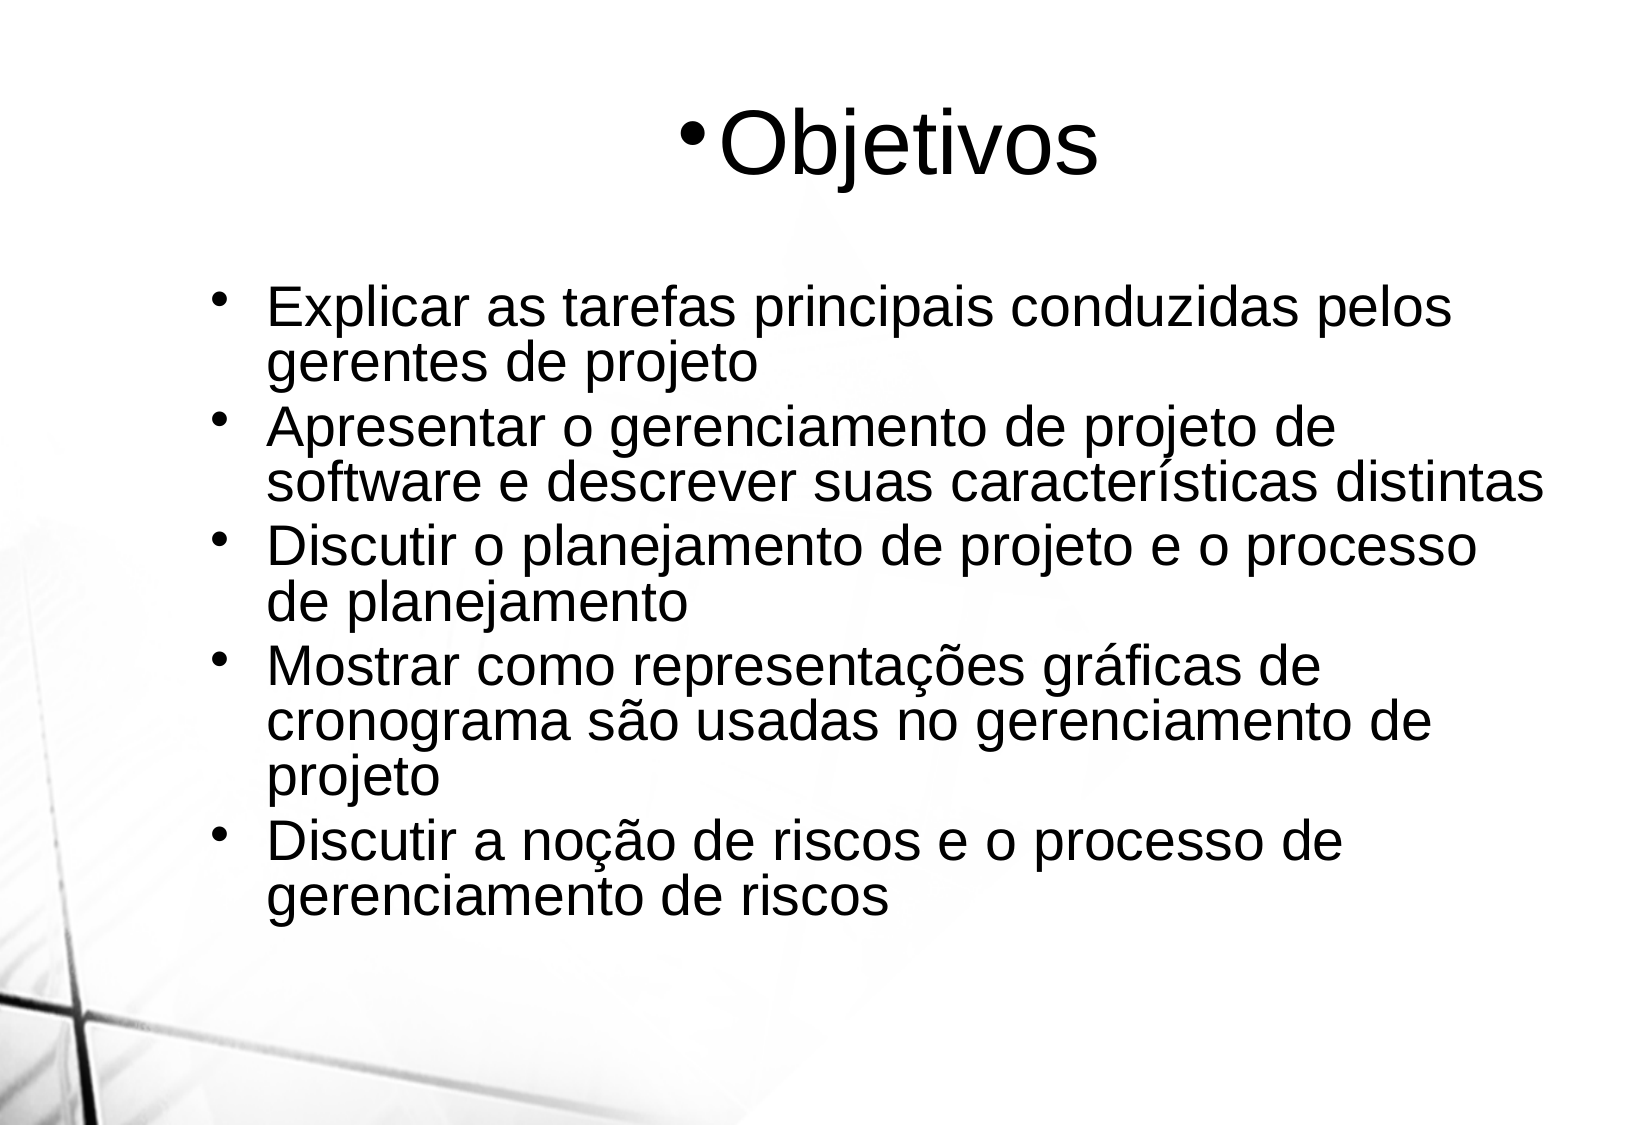

Objetivos
Explicar as tarefas principais conduzidas pelos gerentes de projeto
Apresentar o gerenciamento de projeto de software e descrever suas características distintas
Discutir o planejamento de projeto e o processo de planejamento
Mostrar como representações gráficas de cronograma são usadas no gerenciamento de projeto
Discutir a noção de riscos e o processo de gerenciamento de riscos